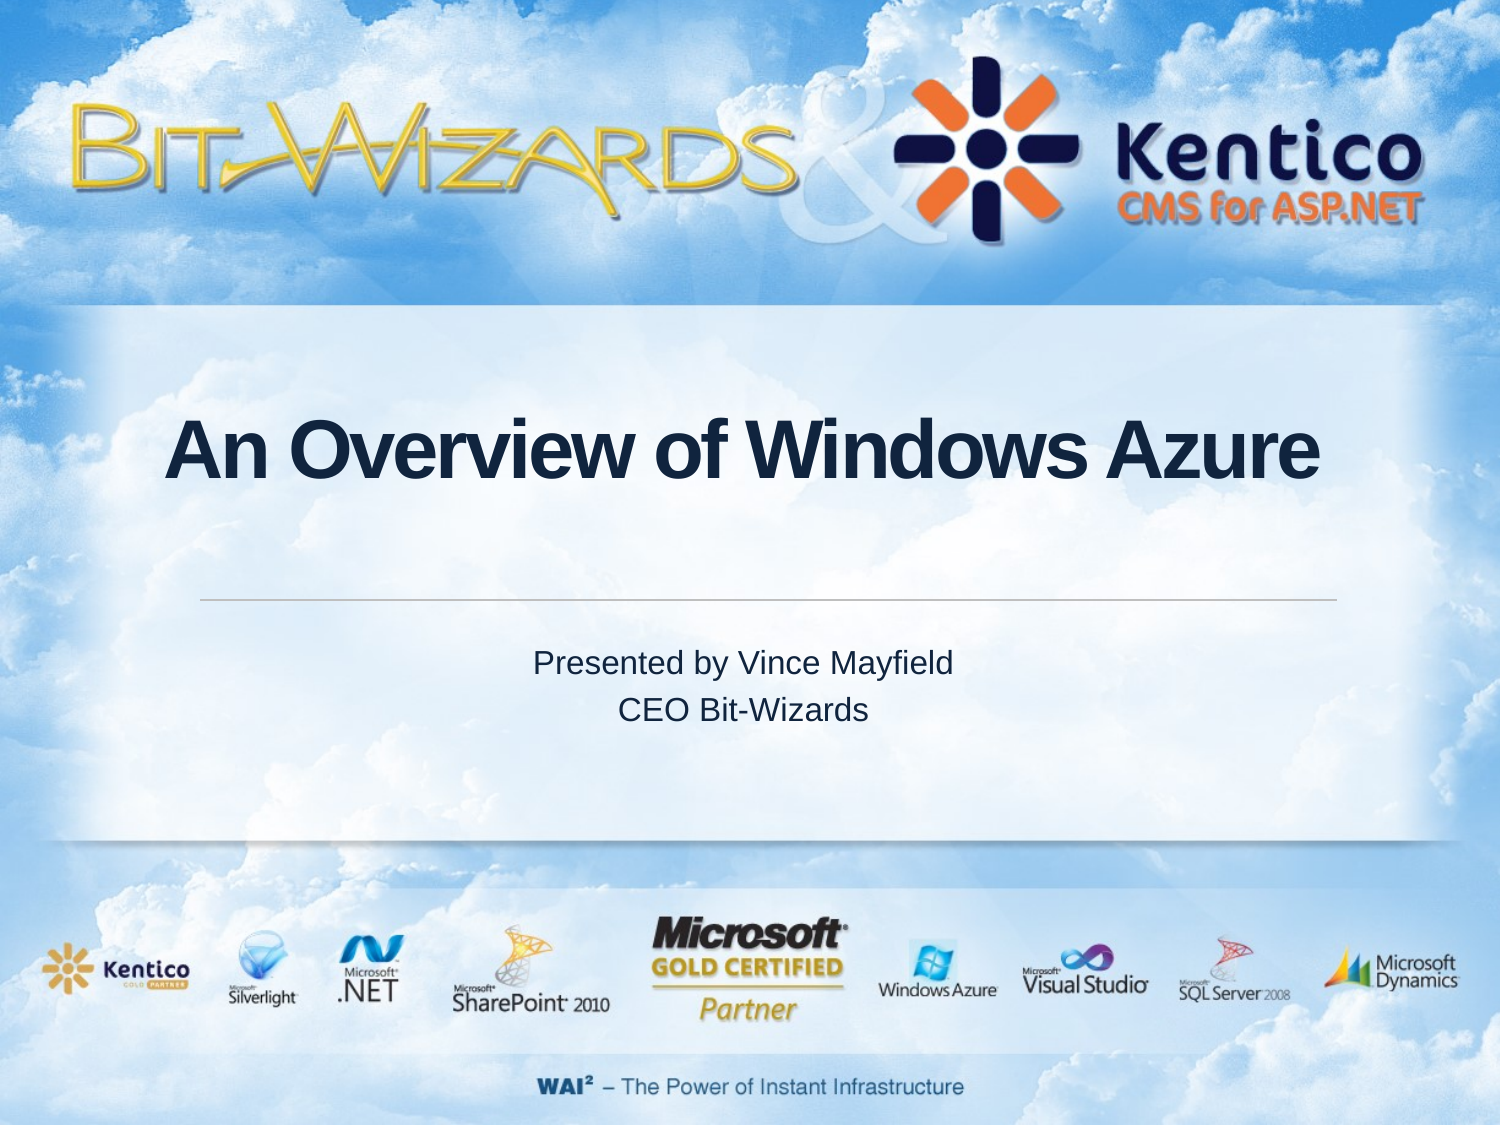

An Overview of Windows Azure

Presented by Vince Mayfield
CEO Bit-Wizards